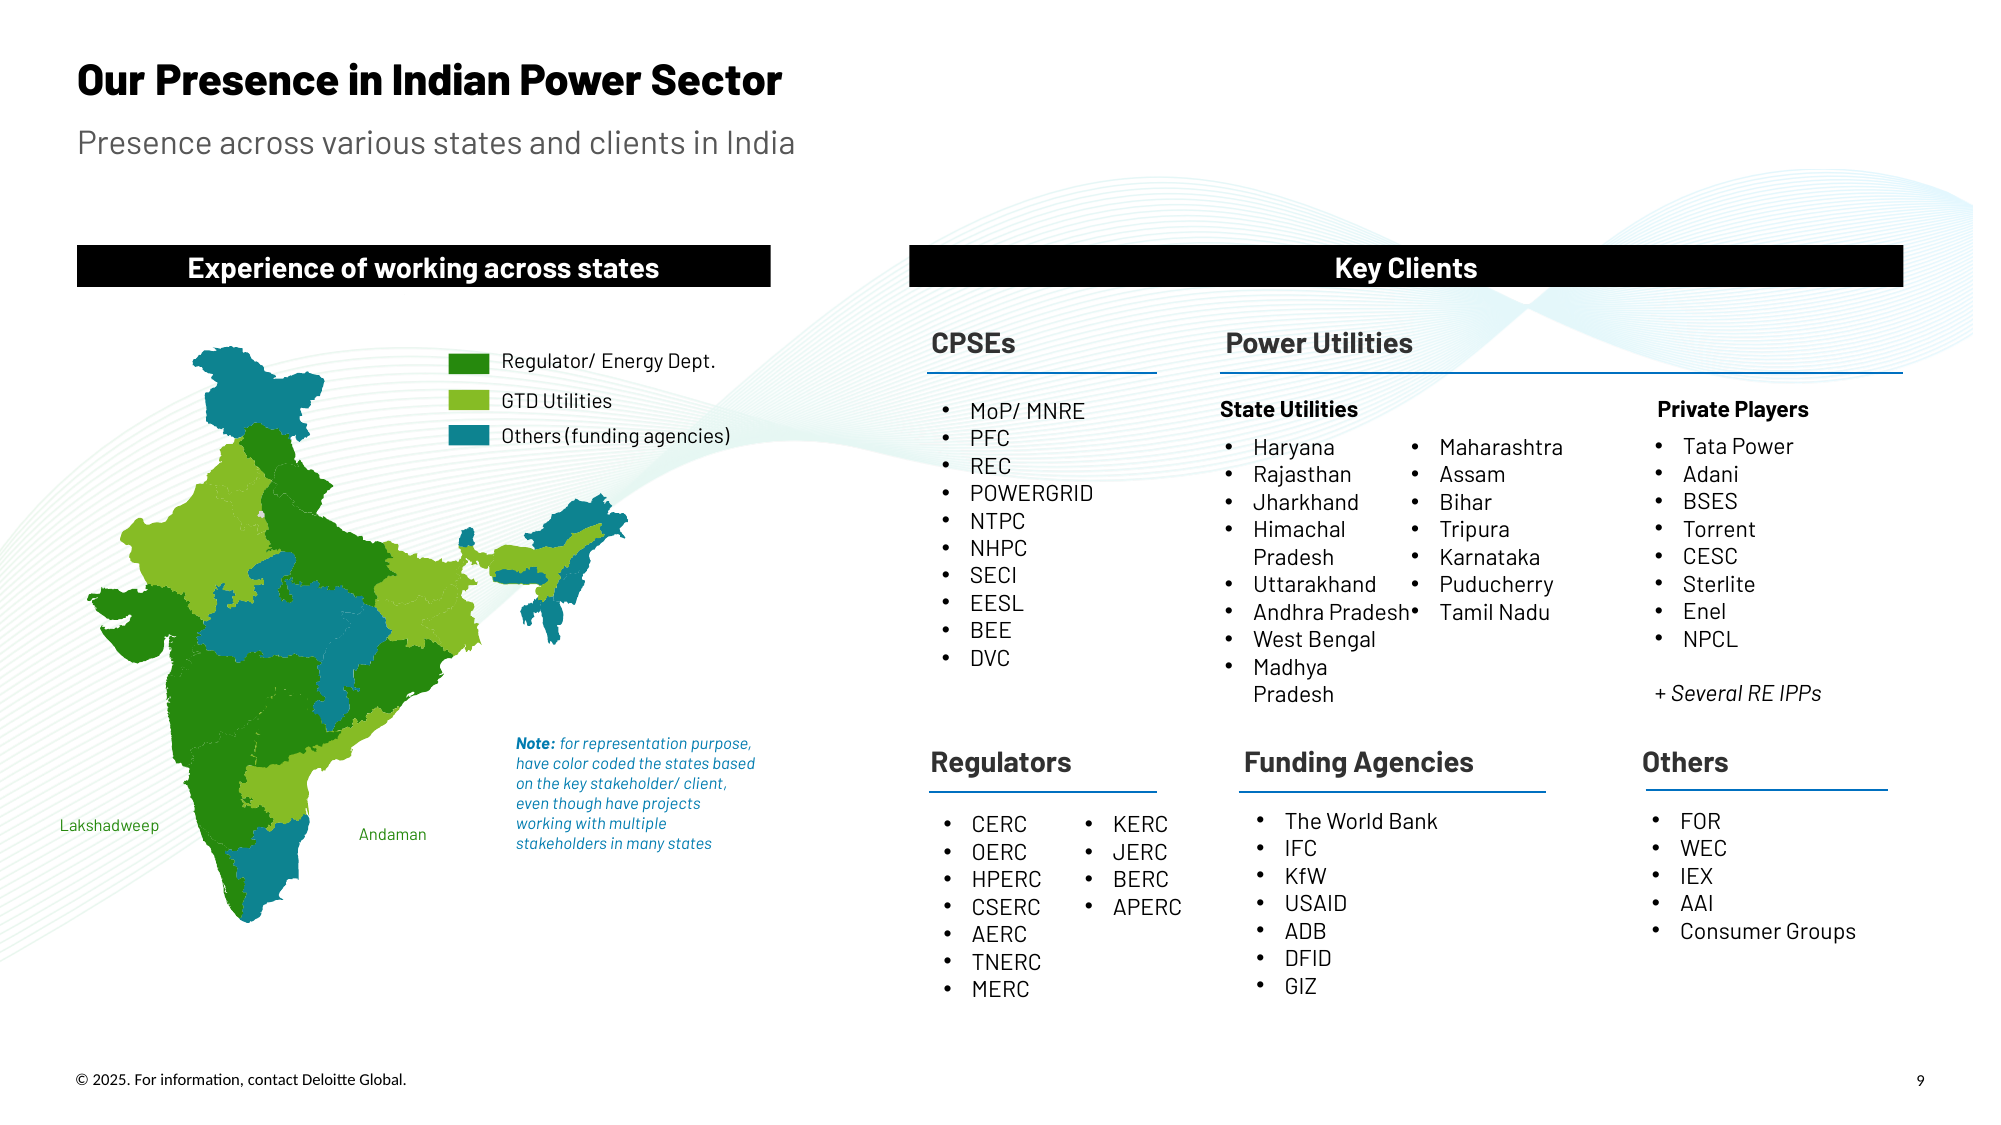

# Our Presence in Indian Power Sector
Presence across various states and clients in India
Experience of working across states
Key Clients

CPSEs
Power Utilities

Regulator/ Energy Dept.

State Utilities
Private Players
GTD Utilities
MoP/ MNRE
PFC
REC
POWERGRID
NTPC
NHPC
SECI
EESL
BEE
DVC

Others (funding agencies)
Tata Power
Adani
BSES
Torrent
CESC
Sterlite
Enel
NPCL

+ Several RE IPPs

Haryana
Rajasthan
Jharkhand
Himachal Pradesh
Uttarakhand
Andhra Pradesh
West Bengal
Madhya Pradesh
Maharashtra
Assam
Bihar
Tripura
Karnataka
Puducherry
Tamil Nadu

Note: for representation purpose, have color coded the states based on the key stakeholder/ client, even though have projects working with multiple stakeholders in many states
Regulators
Funding Agencies
Others
The World Bank
IFC
KfW
USAID
ADB
DFID
GIZ
FOR
WEC
IEX
AAI
Consumer Groups
CERC
OERC
HPERC
CSERC
AERC
TNERC
MERC
KERC
JERC
BERC
APERC

Lakshadweep
Andaman